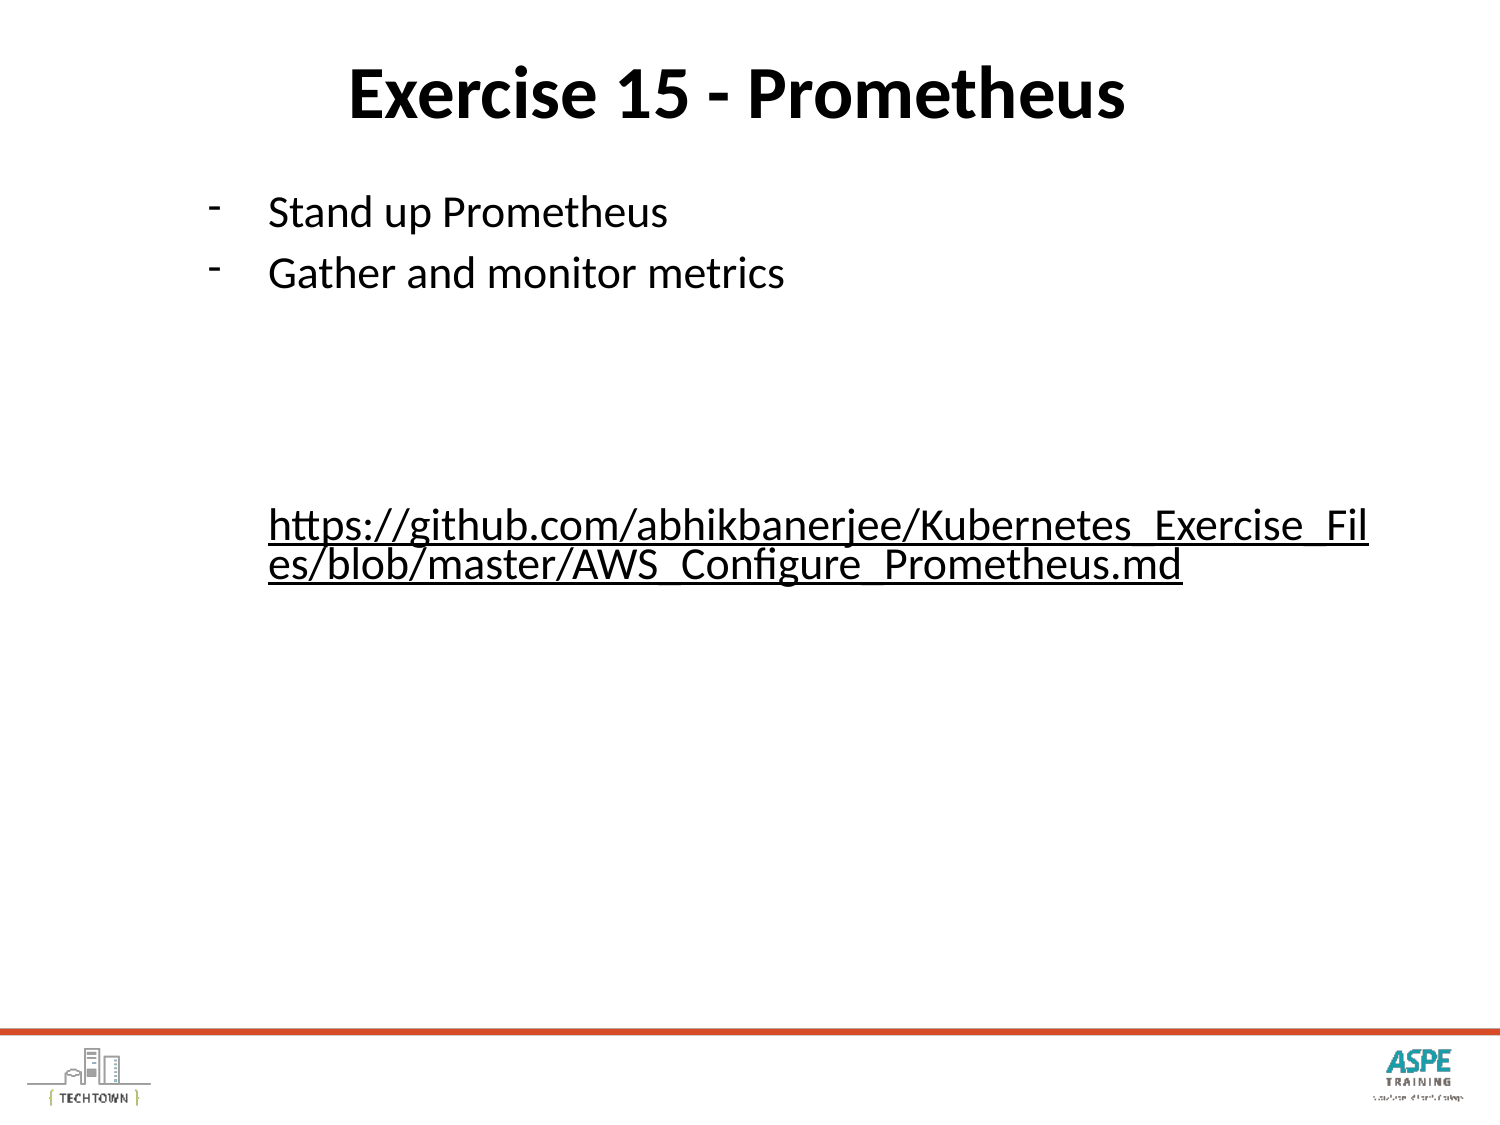

# Exercise 15 - Prometheus

Stand up Prometheus
Gather and monitor metrics

https://github.com/abhikbanerjee/Kubernetes_Exercise_Files/blob/master/AWS_Configure_Prometheus.md